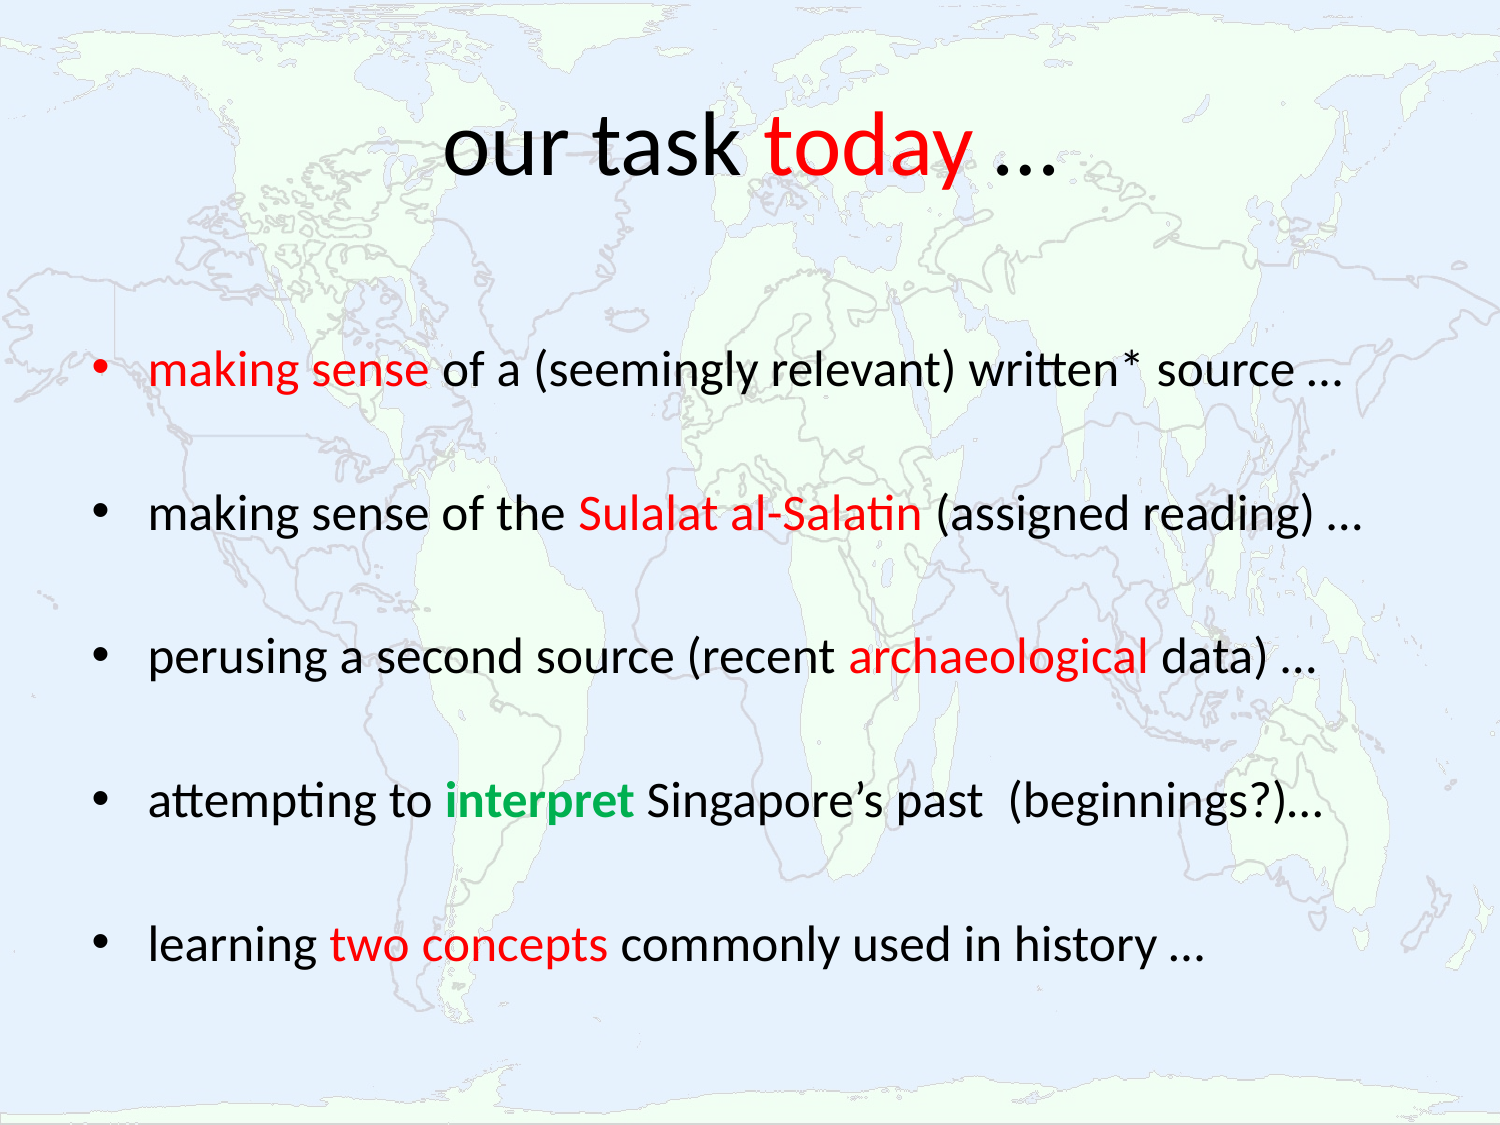

# our task today …

making sense of a (seemingly relevant) written* source …

making sense of the Sulalat al-Salatin (assigned reading) …

perusing a second source (recent archaeological data) …

attempting to interpret Singapore’s past  (beginnings?)…

learning two concepts commonly used in history …